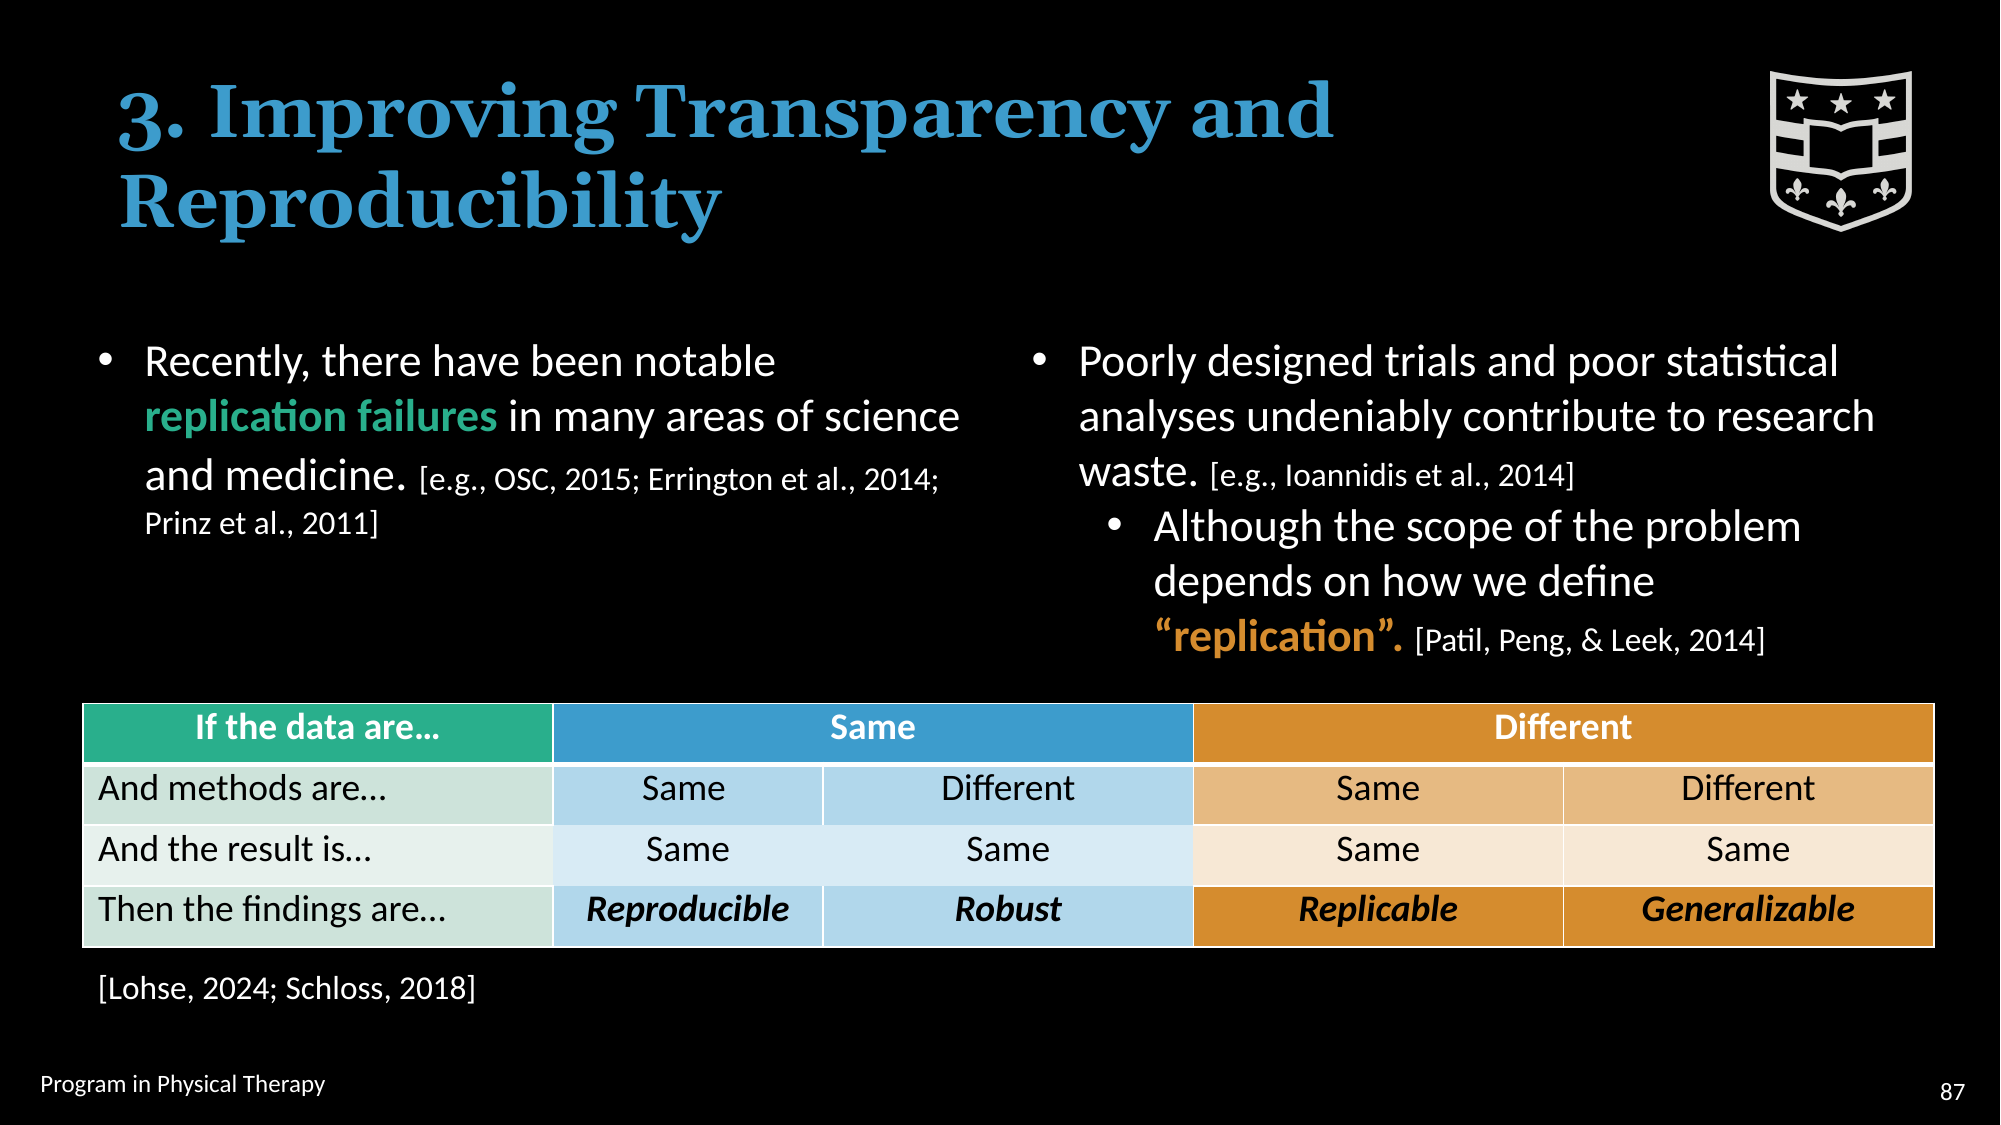

# 3. Improving Transparency and Reproducibility
Recently, there have been notable replication failures in many areas of science and medicine. [e.g., OSC, 2015; Errington et al., 2014; Prinz et al., 2011]

Poorly designed trials and poor statistical analyses undeniably contribute to research waste. [e.g., Ioannidis et al., 2014]
Although the scope of the problem depends on how we define “replication”. [Patil, Peng, & Leek, 2014]
| If the data are… | Same |  | Different |  |
| --- | --- | --- | --- | --- |
| And methods are… | Same | Different | Same | Different |
| And the result is… | Same | Same | Same | Same |
| Then the findings are… | Reproducible | Robust | Replicable | Generalizable |
[Lohse, 2024; Schloss, 2018]